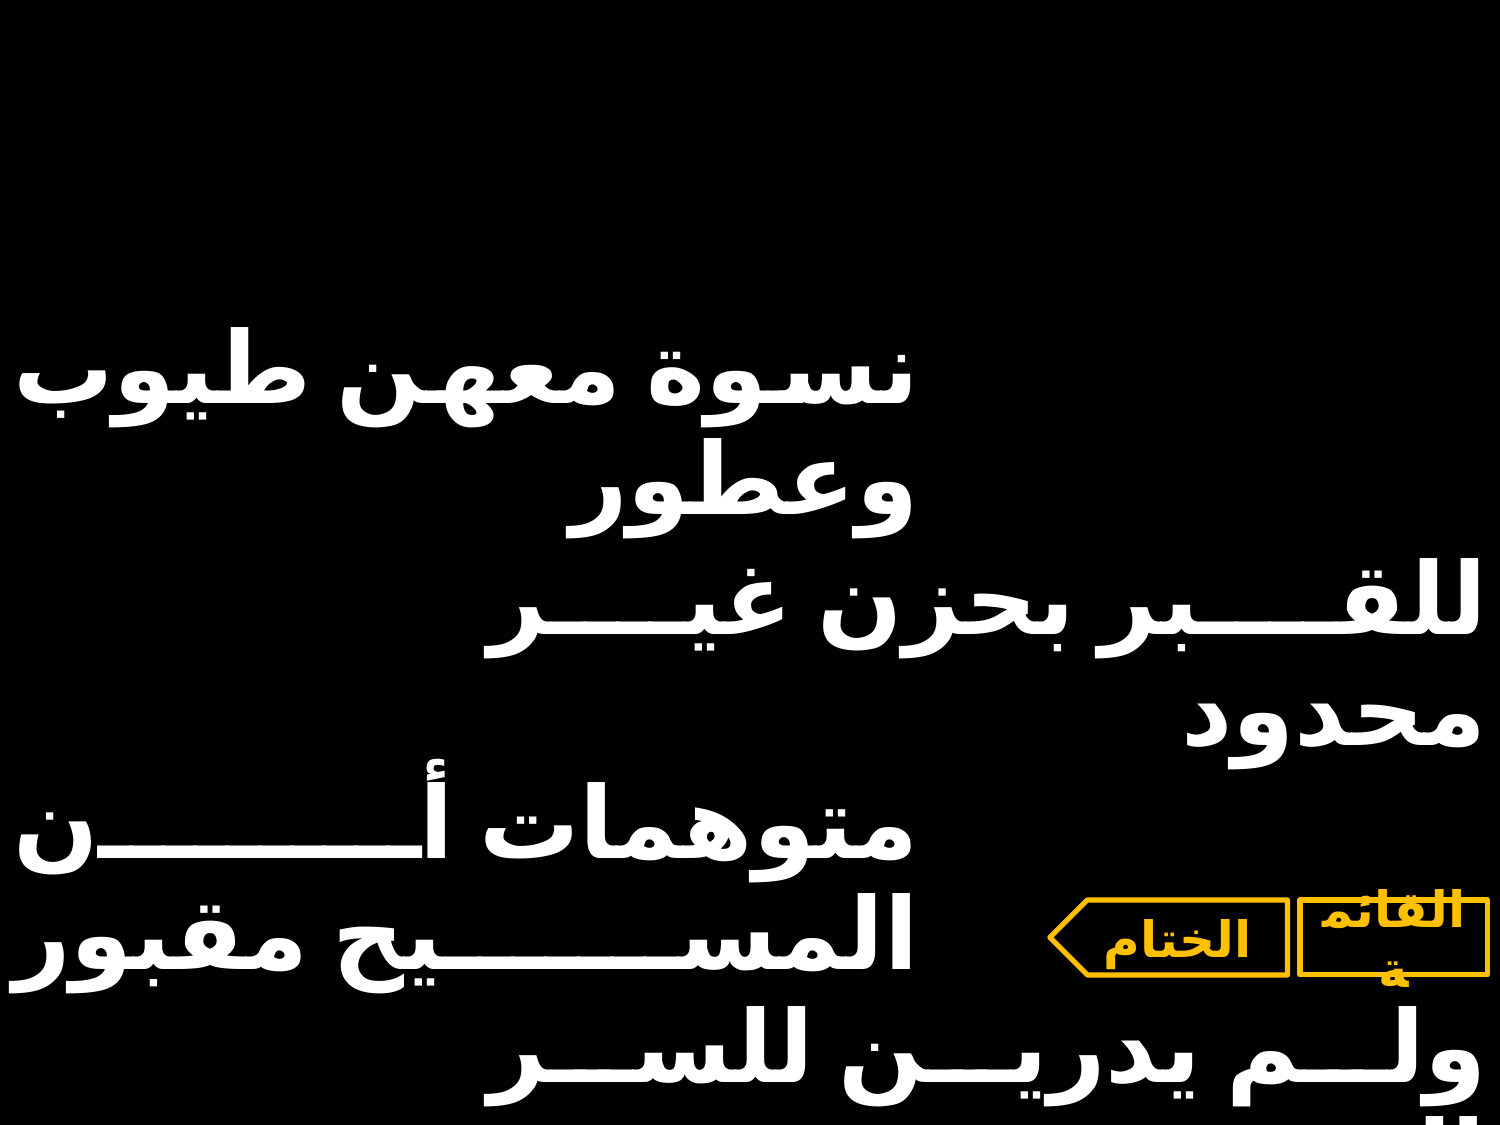

| نسوة معهن طيوب وعطور |  |  |
| --- | --- | --- |
|  | للقبر بحزن غير محدود |  |
| متوهمات أن المسيح مقبور |  |  |
|  | ولم يدرين للسر الموعود |  |
الختام
القائمة